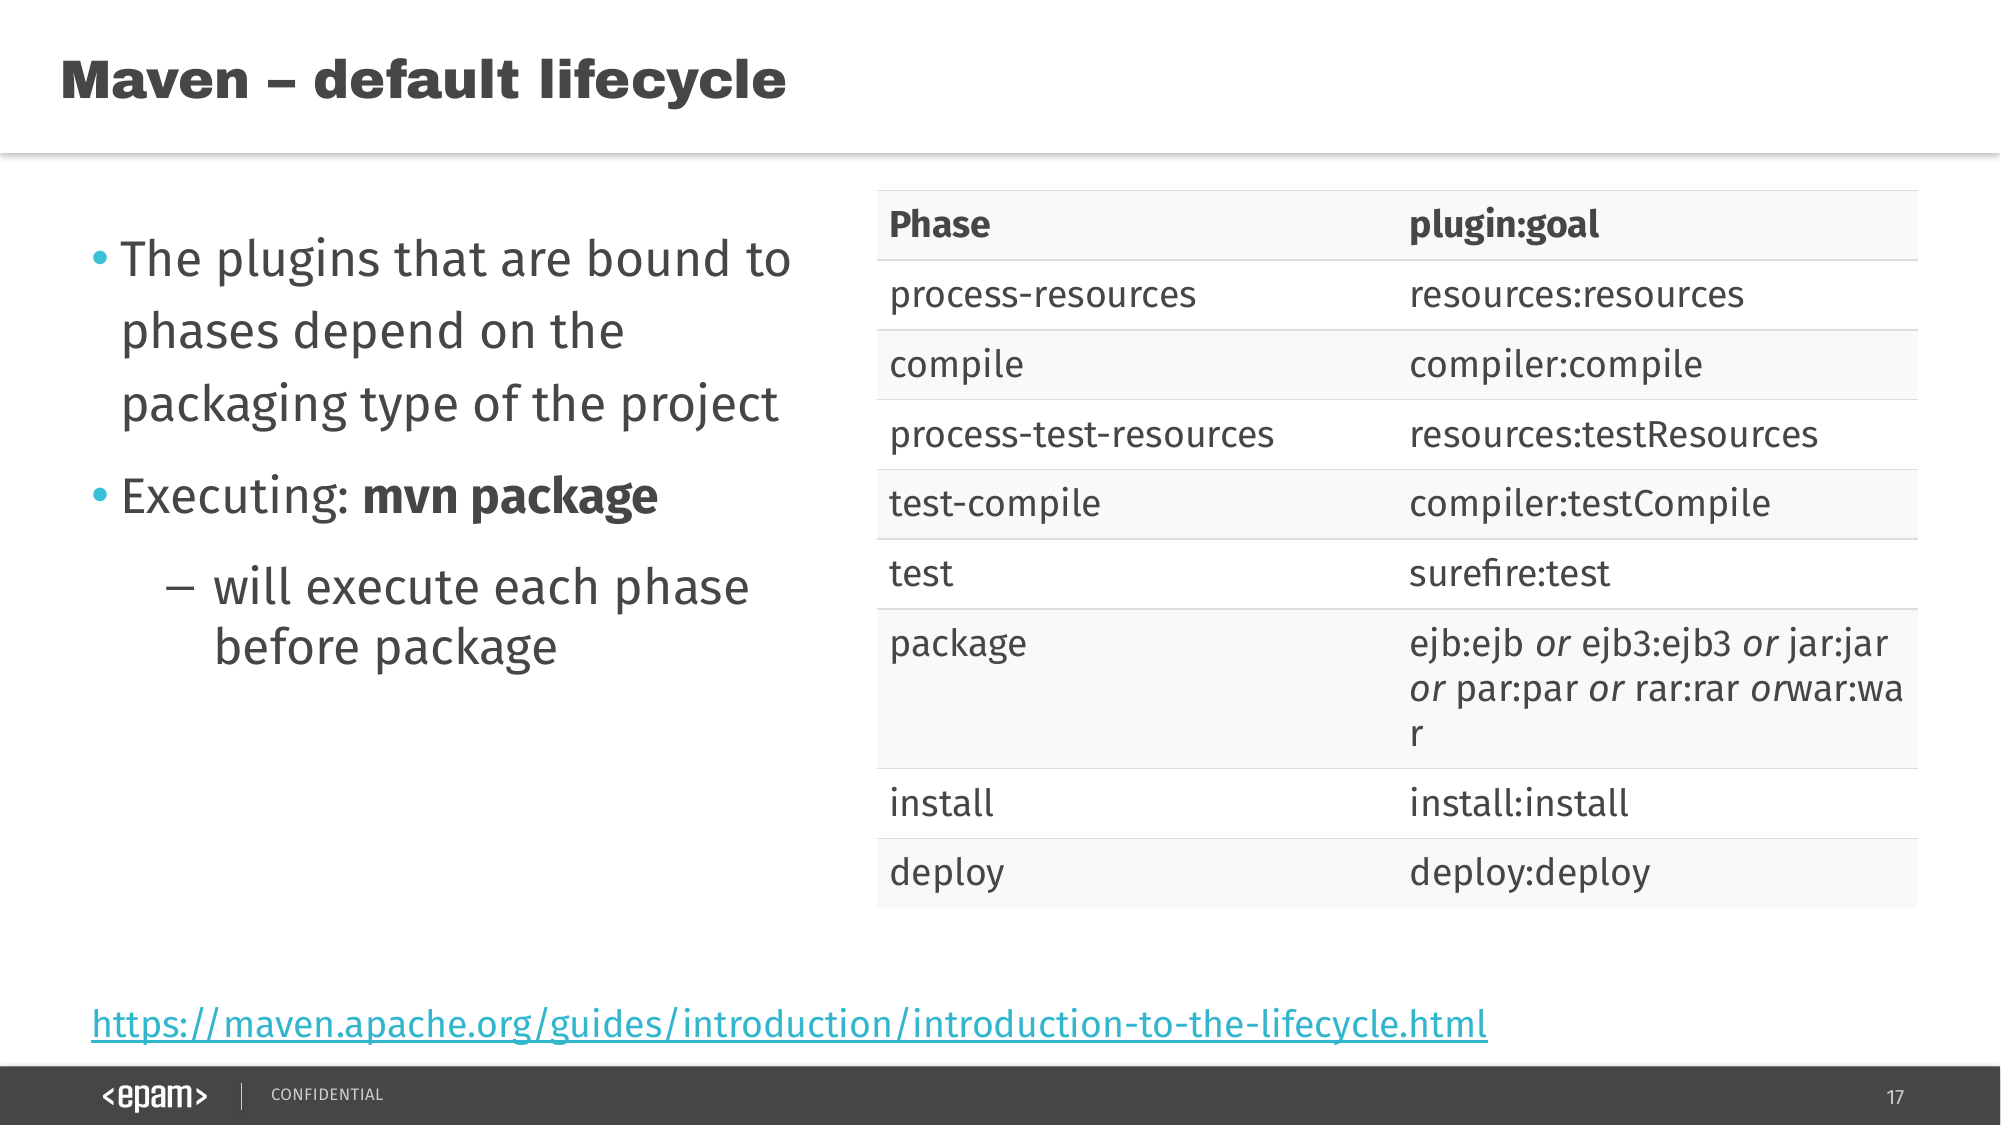

Maven – default lifecycle
| Phase | plugin:goal |
| --- | --- |
| process-resources | resources:resources |
| compile | compiler:compile |
| process-test-resources | resources:testResources |
| test-compile | compiler:testCompile |
| test | surefire:test |
| package | ejb:ejb or ejb3:ejb3 or jar:jar or par:par or rar:rar orwar:war |
| install | install:install |
| deploy | deploy:deploy |
The plugins that are bound to phases depend on the packaging type of the project
Executing: mvn package
will execute each phase before package
https://maven.apache.org/guides/introduction/introduction-to-the-lifecycle.html